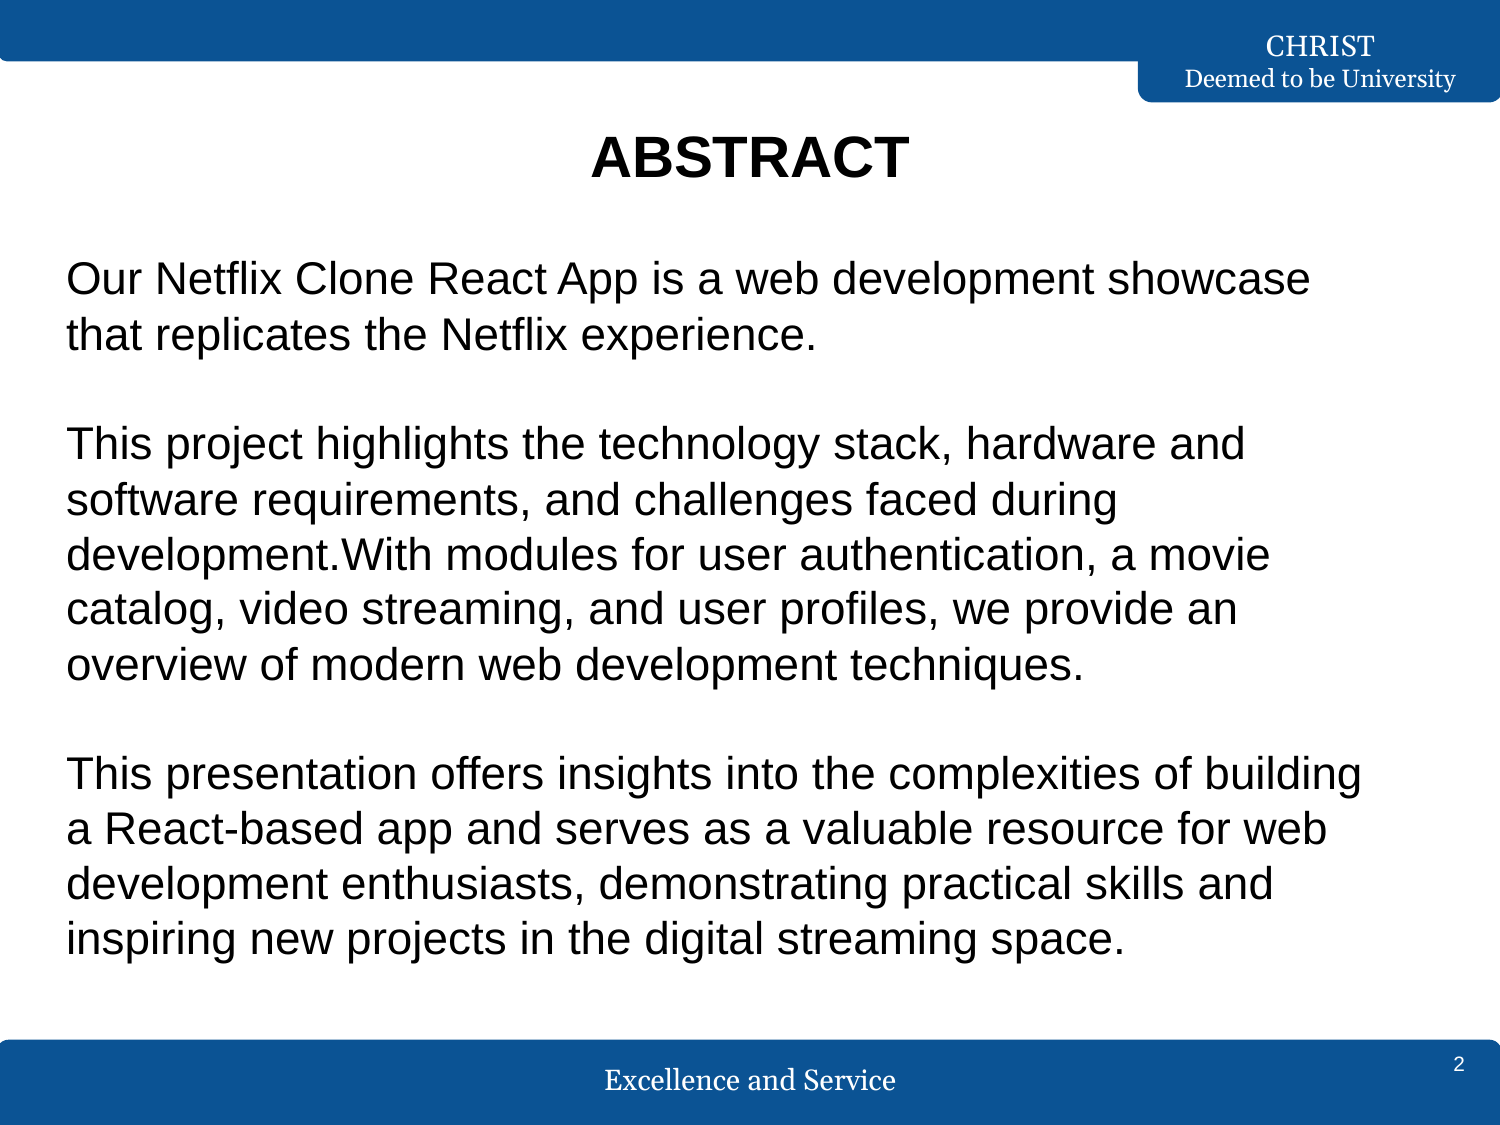

# ABSTRACT
Our Netflix Clone React App is a web development showcase that replicates the Netflix experience.

This project highlights the technology stack, hardware and software requirements, and challenges faced during development.With modules for user authentication, a movie catalog, video streaming, and user profiles, we provide an overview of modern web development techniques.

This presentation offers insights into the complexities of building a React-based app and serves as a valuable resource for web development enthusiasts, demonstrating practical skills and inspiring new projects in the digital streaming space.
2